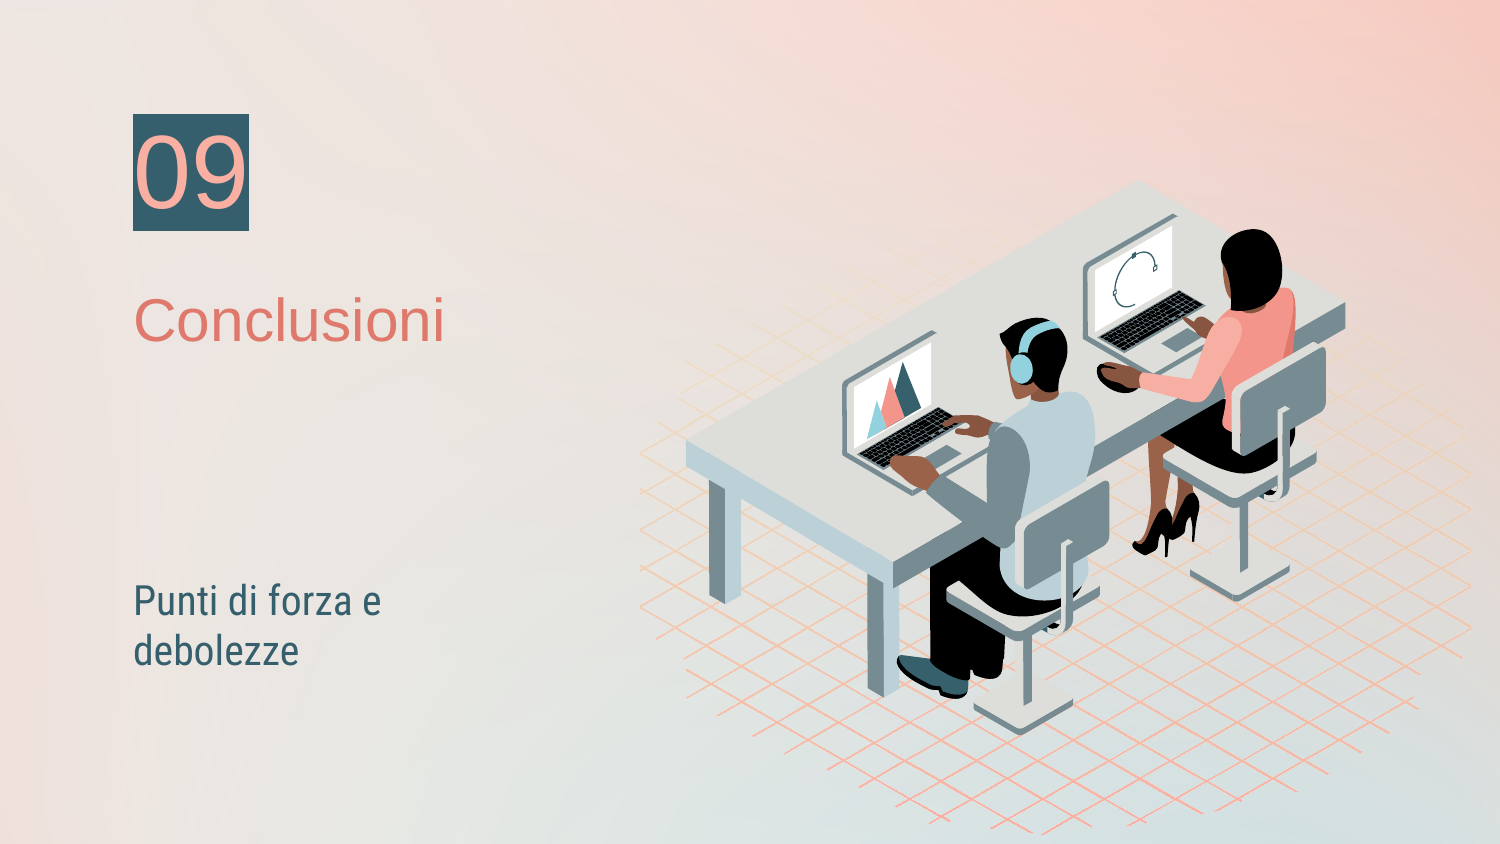

09

# Conclusioni

Punti di forza e debolezze